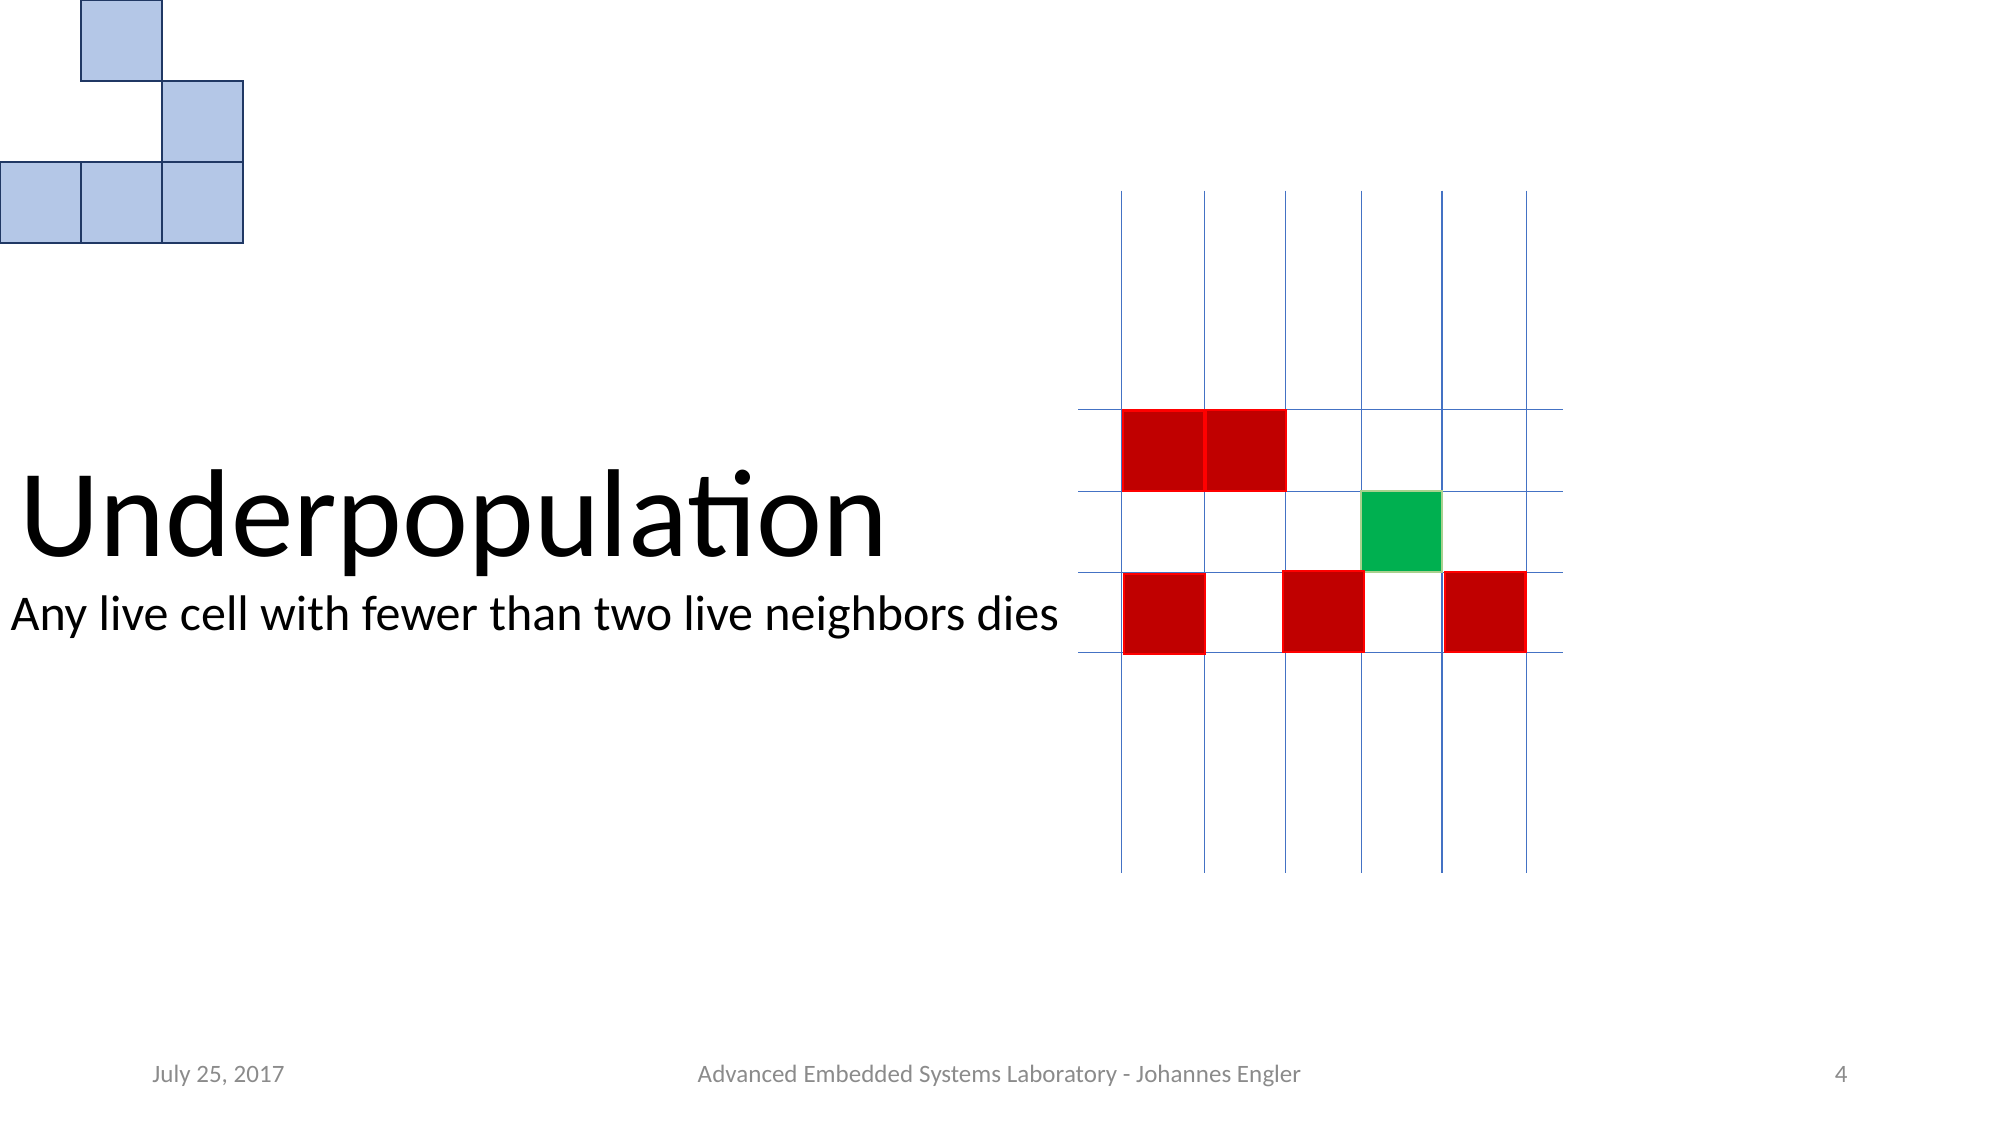

# Underpopulation

Any live cell with fewer than two live neighbors dies
July 25, 2017
Advanced Embedded Systems Laboratory - Johannes Engler
4